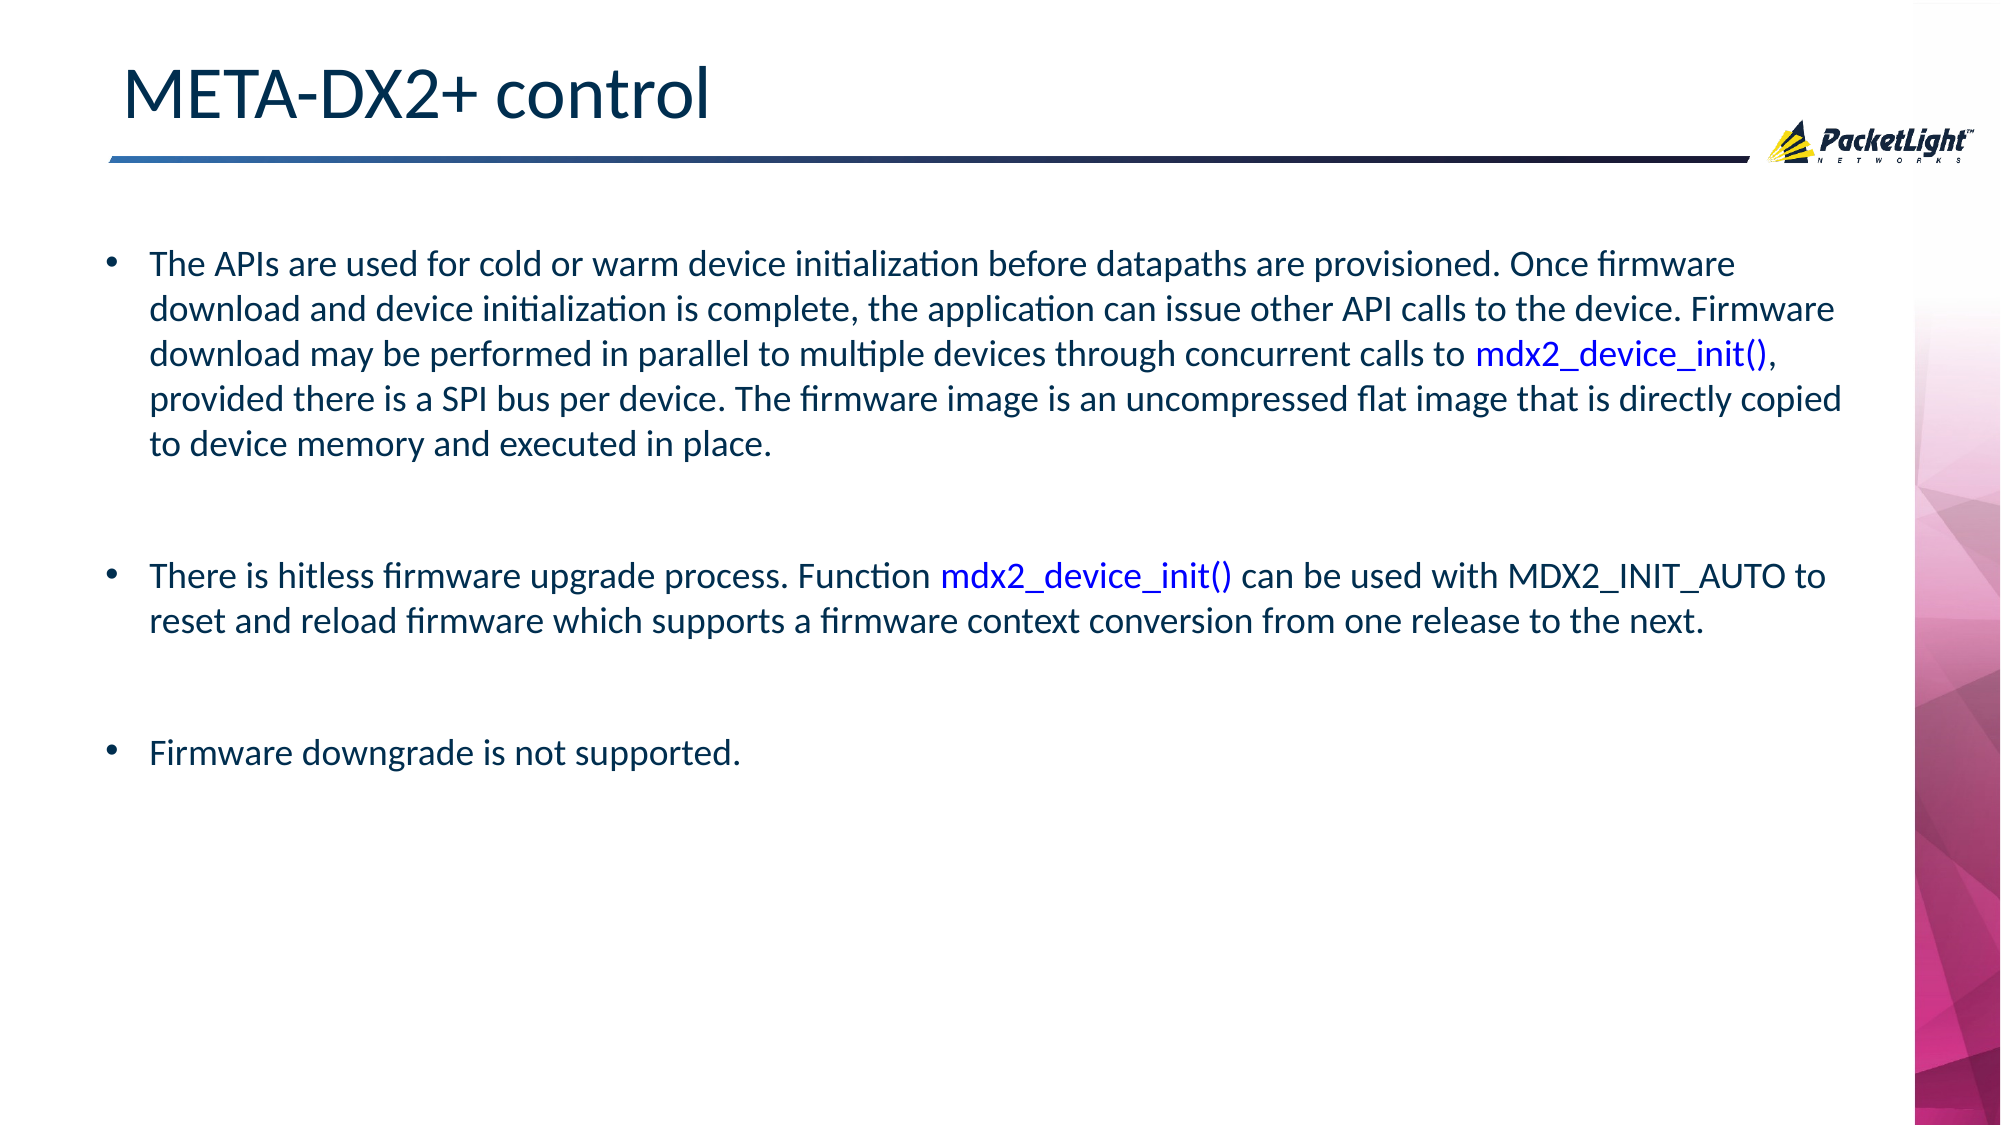

# META-DX2+ control
The APIs are used for cold or warm device initialization before datapaths are provisioned. Once firmware download and device initialization is complete, the application can issue other API calls to the device. Firmware download may be performed in parallel to multiple devices through concurrent calls to mdx2_device_init(), provided there is a SPI bus per device. The firmware image is an uncompressed flat image that is directly copied to device memory and executed in place.

There is hitless firmware upgrade process. Function mdx2_device_init() can be used with MDX2_INIT_AUTO to reset and reload firmware which supports a firmware context conversion from one release to the next.

Firmware downgrade is not supported.